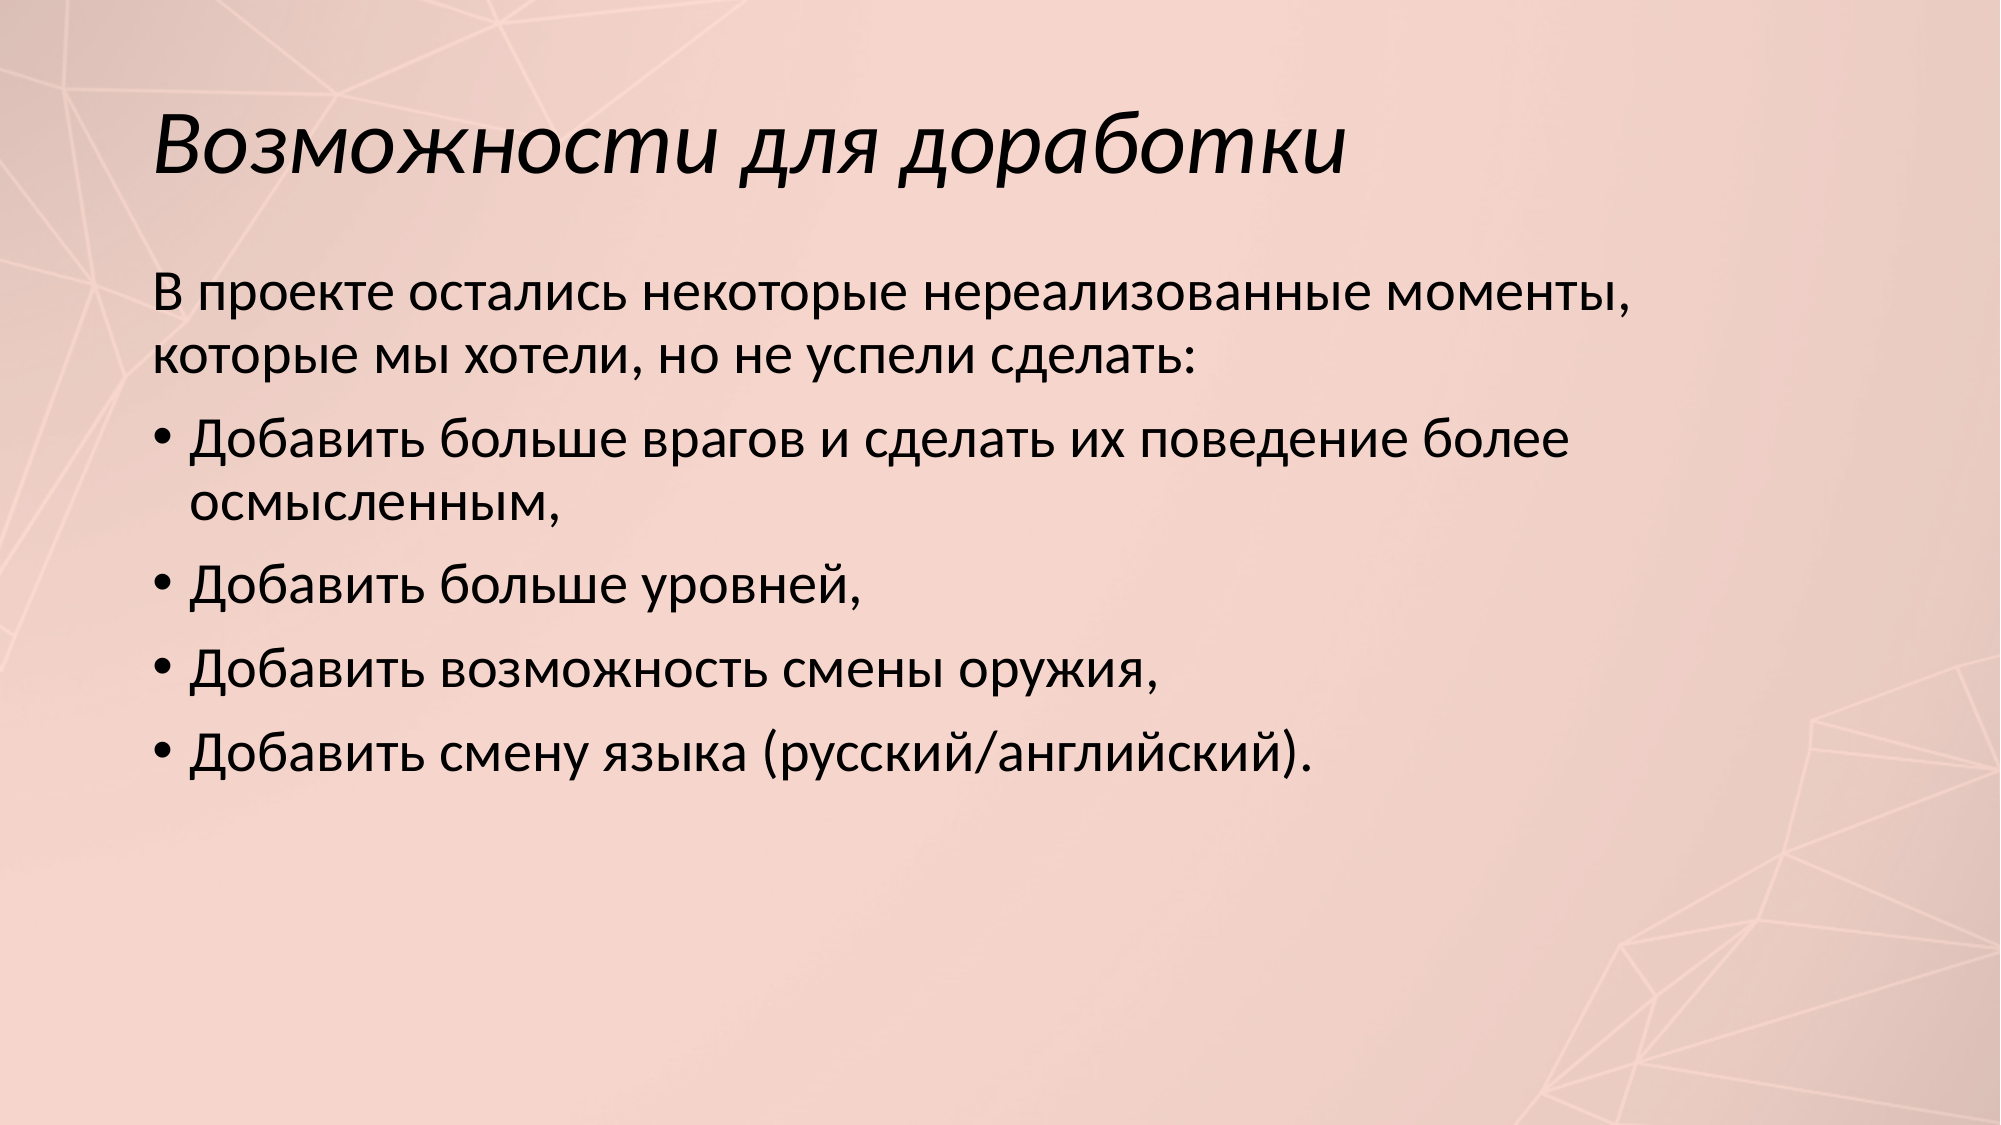

# Возможности для доработки
В проекте остались некоторые нереализованные моменты, которые мы хотели, но не успели сделать:
Добавить больше врагов и сделать их поведение более осмысленным,
Добавить больше уровней,
Добавить возможность смены оружия,
Добавить смену языка (русский/английский).